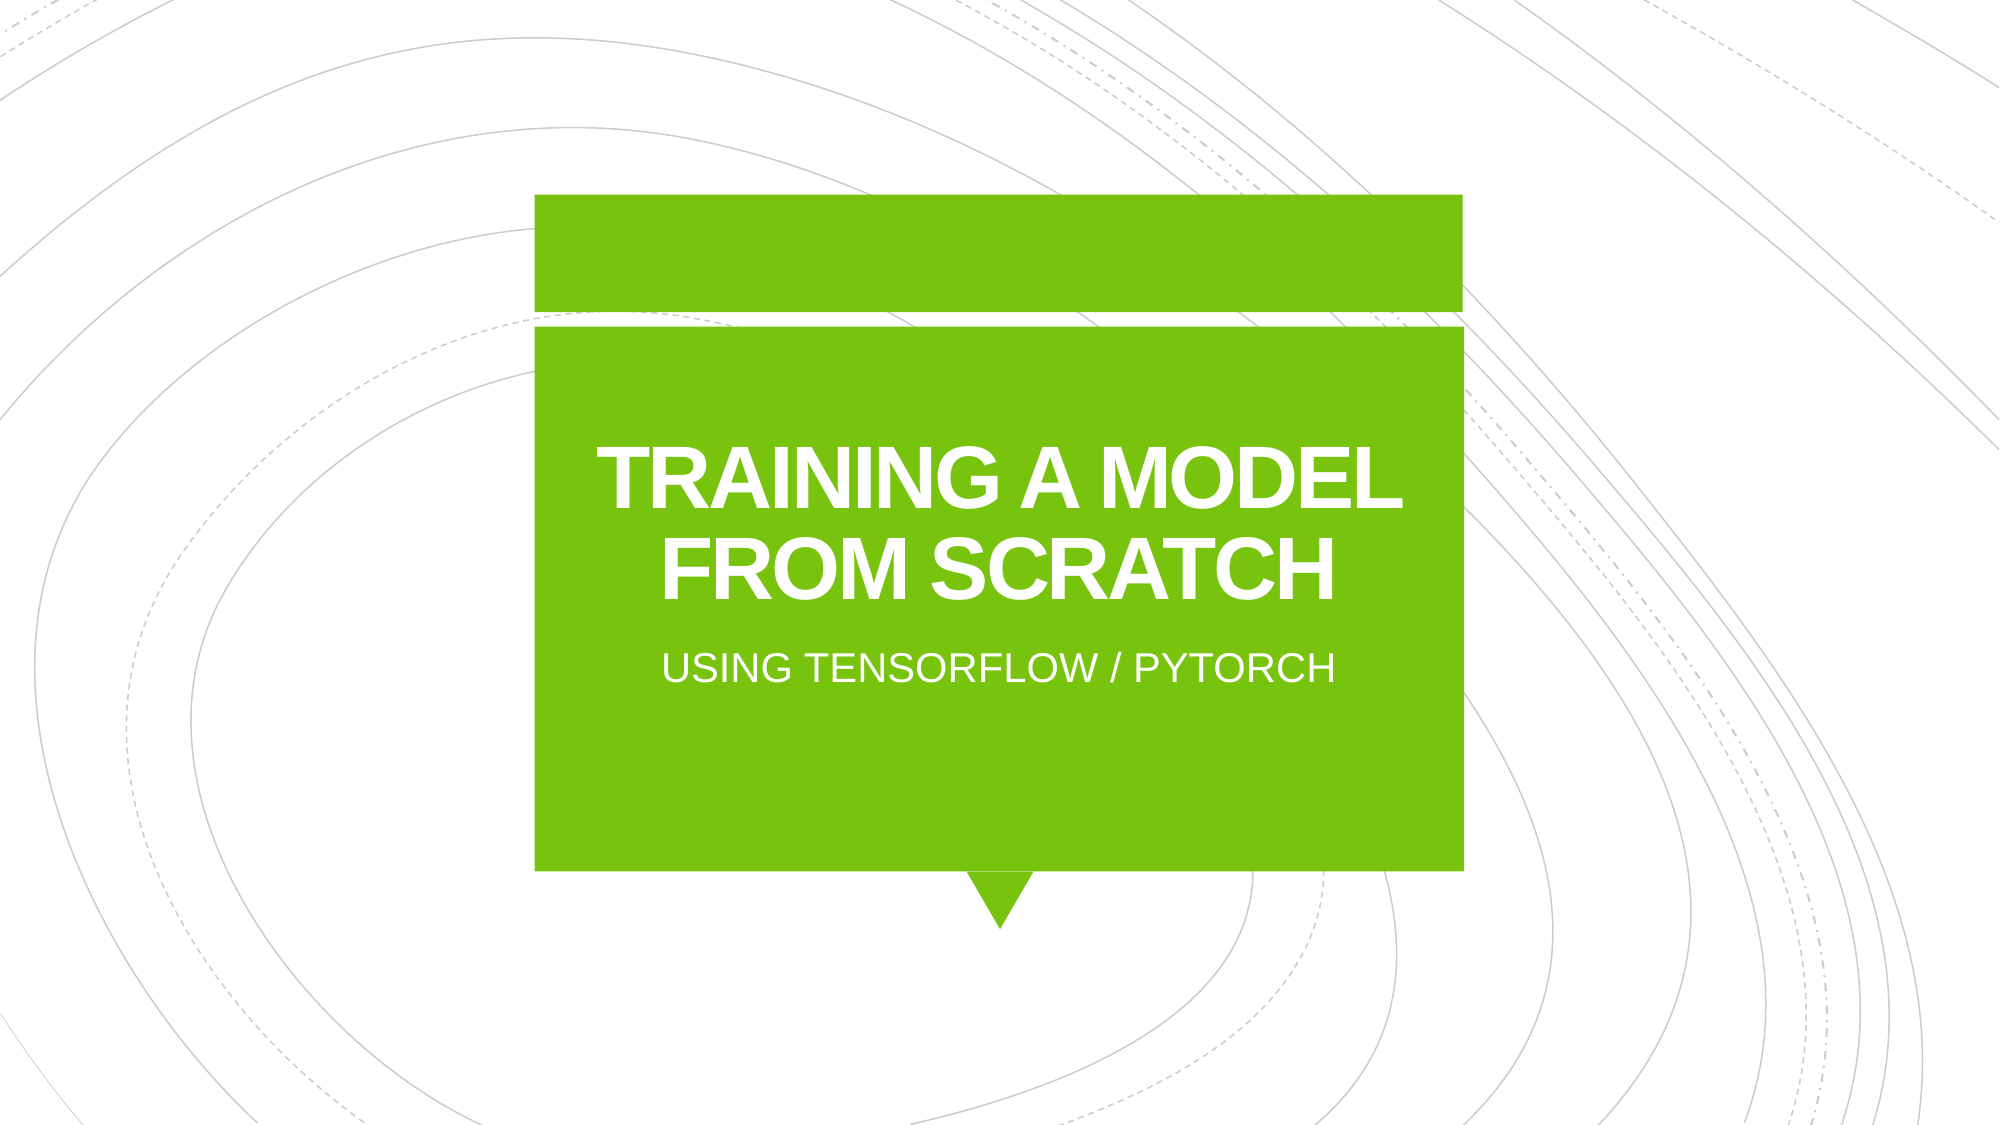

# TRAINING A MODEL FROM SCRATCH
USING TENSORFLOW / PYTORCH